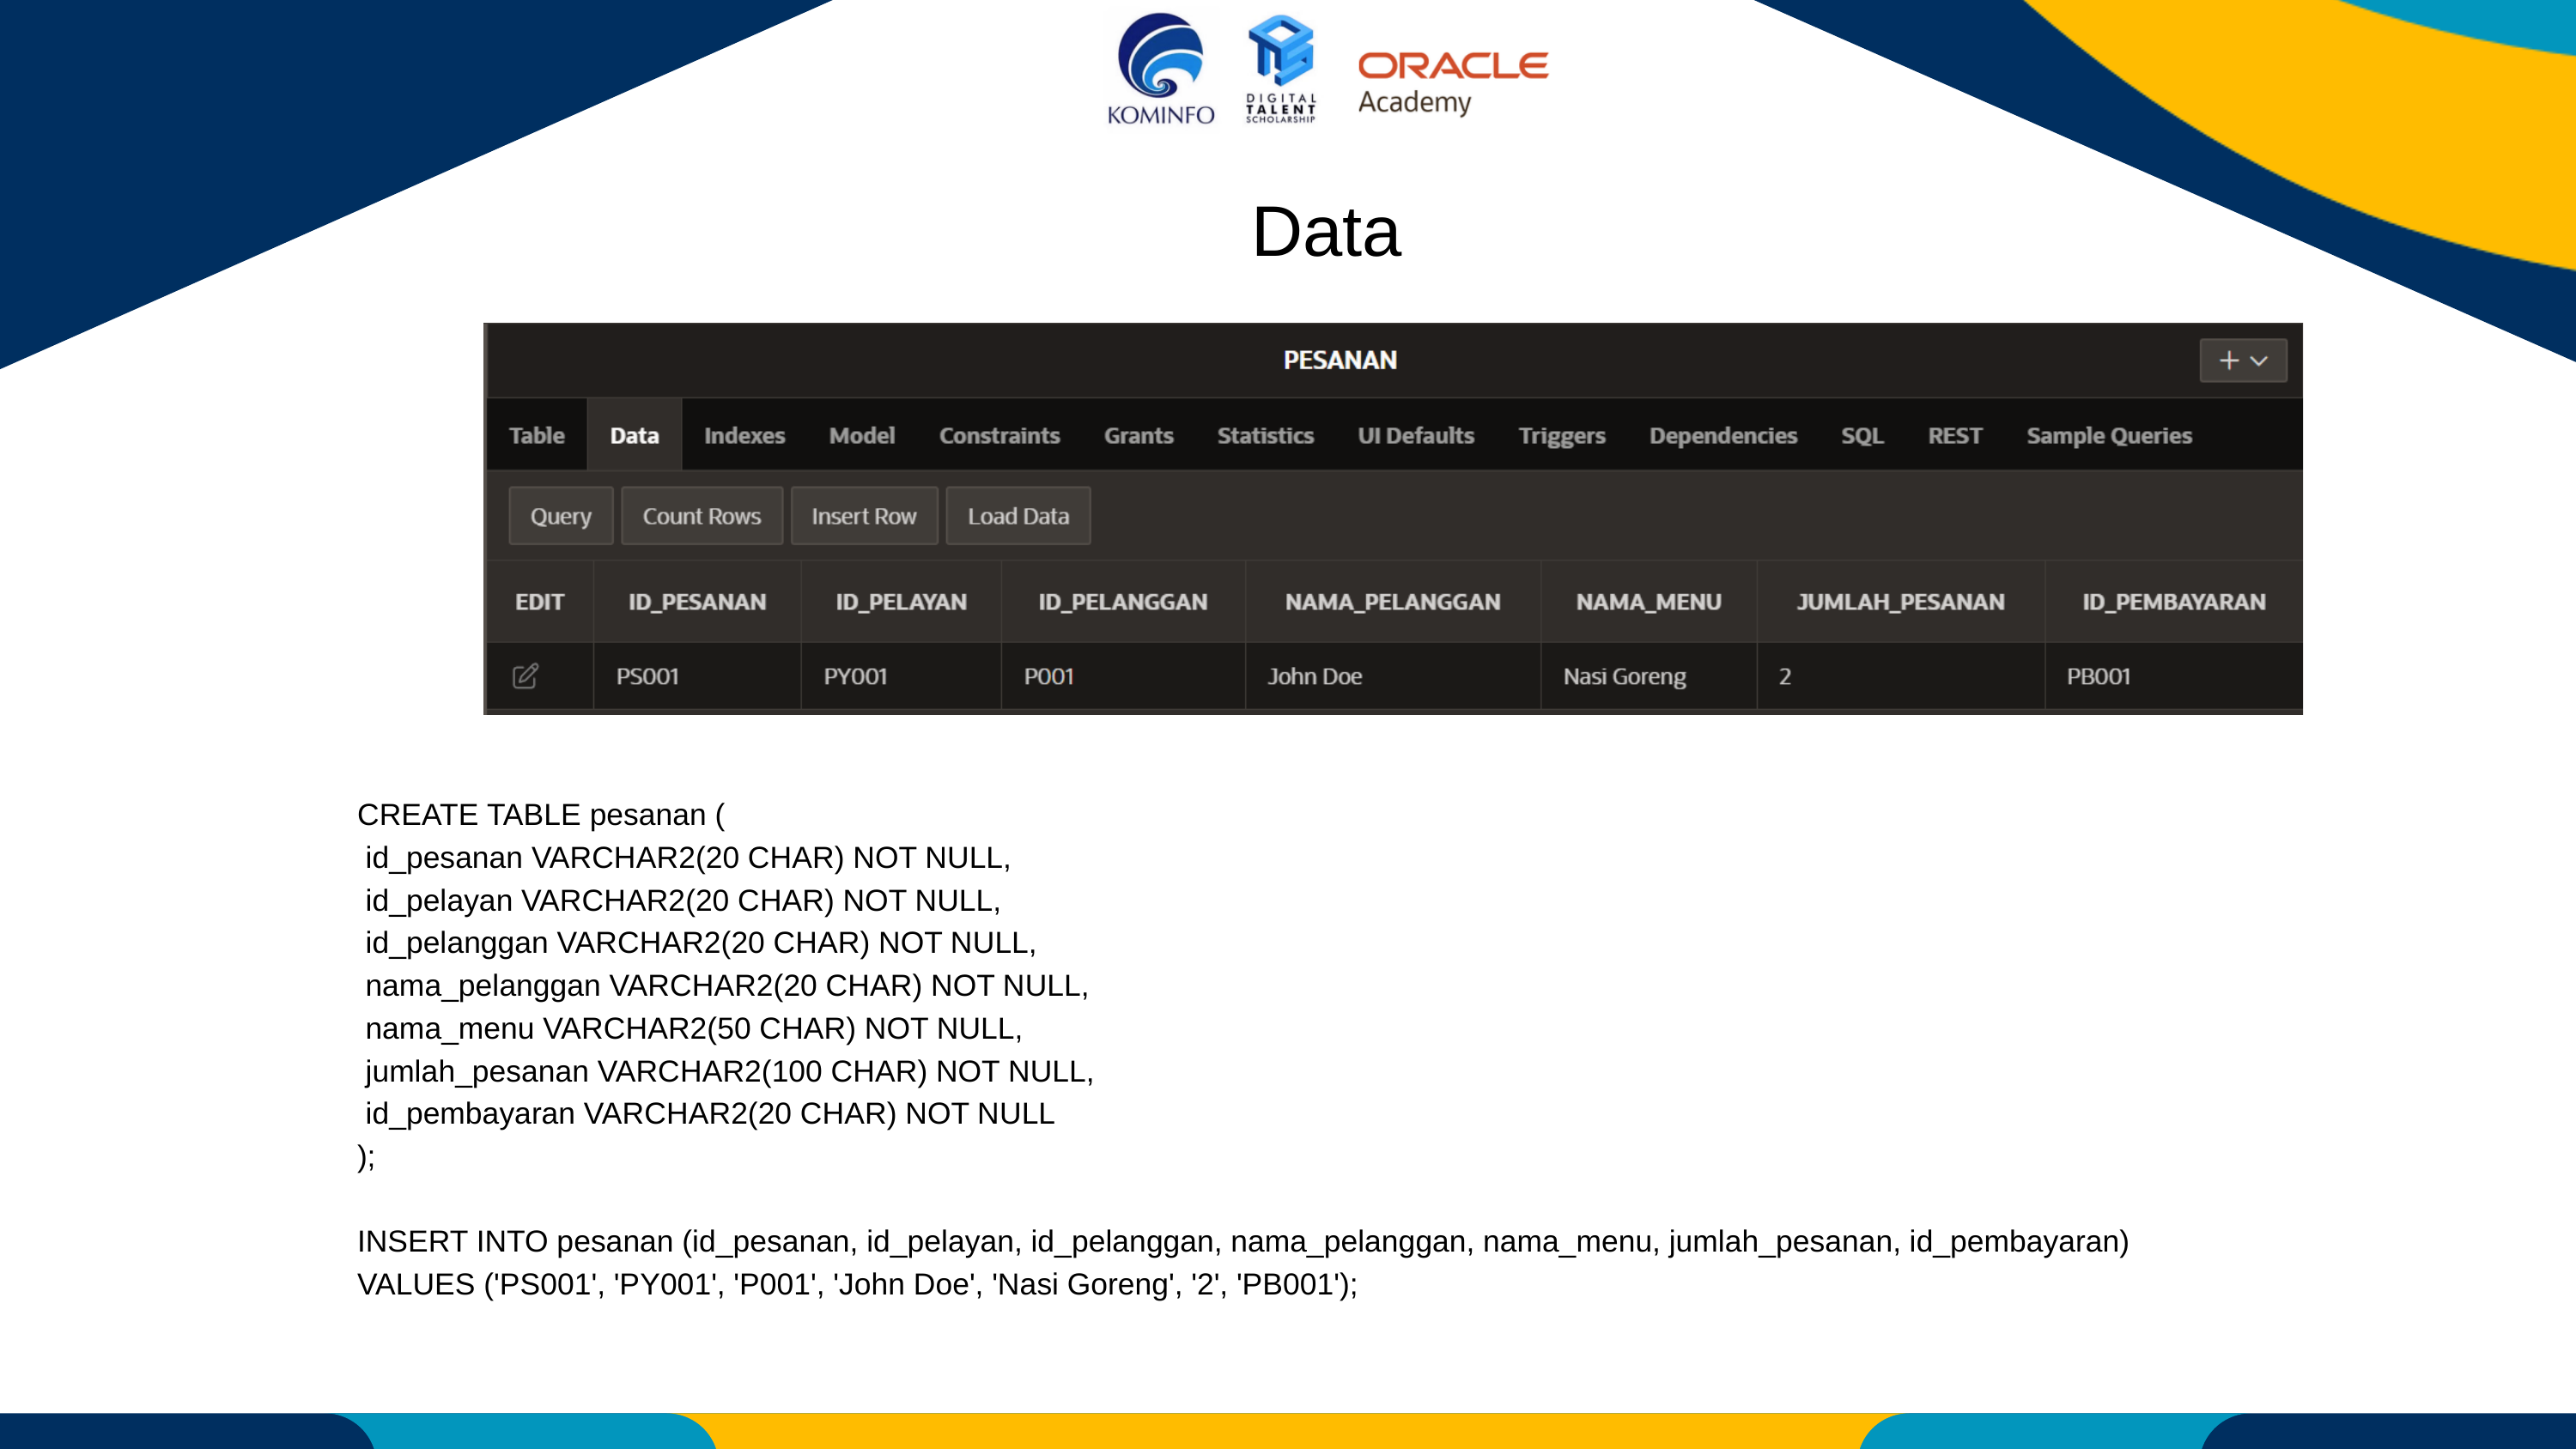

Data

CREATE TABLE pesanan (
 id_pesanan VARCHAR2(20 CHAR) NOT NULL,
 id_pelayan VARCHAR2(20 CHAR) NOT NULL,
 id_pelanggan VARCHAR2(20 CHAR) NOT NULL,
 nama_pelanggan VARCHAR2(20 CHAR) NOT NULL,
 nama_menu VARCHAR2(50 CHAR) NOT NULL,
 jumlah_pesanan VARCHAR2(100 CHAR) NOT NULL,
 id_pembayaran VARCHAR2(20 CHAR) NOT NULL
);

INSERT INTO pesanan (id_pesanan, id_pelayan, id_pelanggan, nama_pelanggan, nama_menu, jumlah_pesanan, id_pembayaran)
VALUES ('PS001', 'PY001', 'P001', 'John Doe', 'Nasi Goreng', '2', 'PB001');